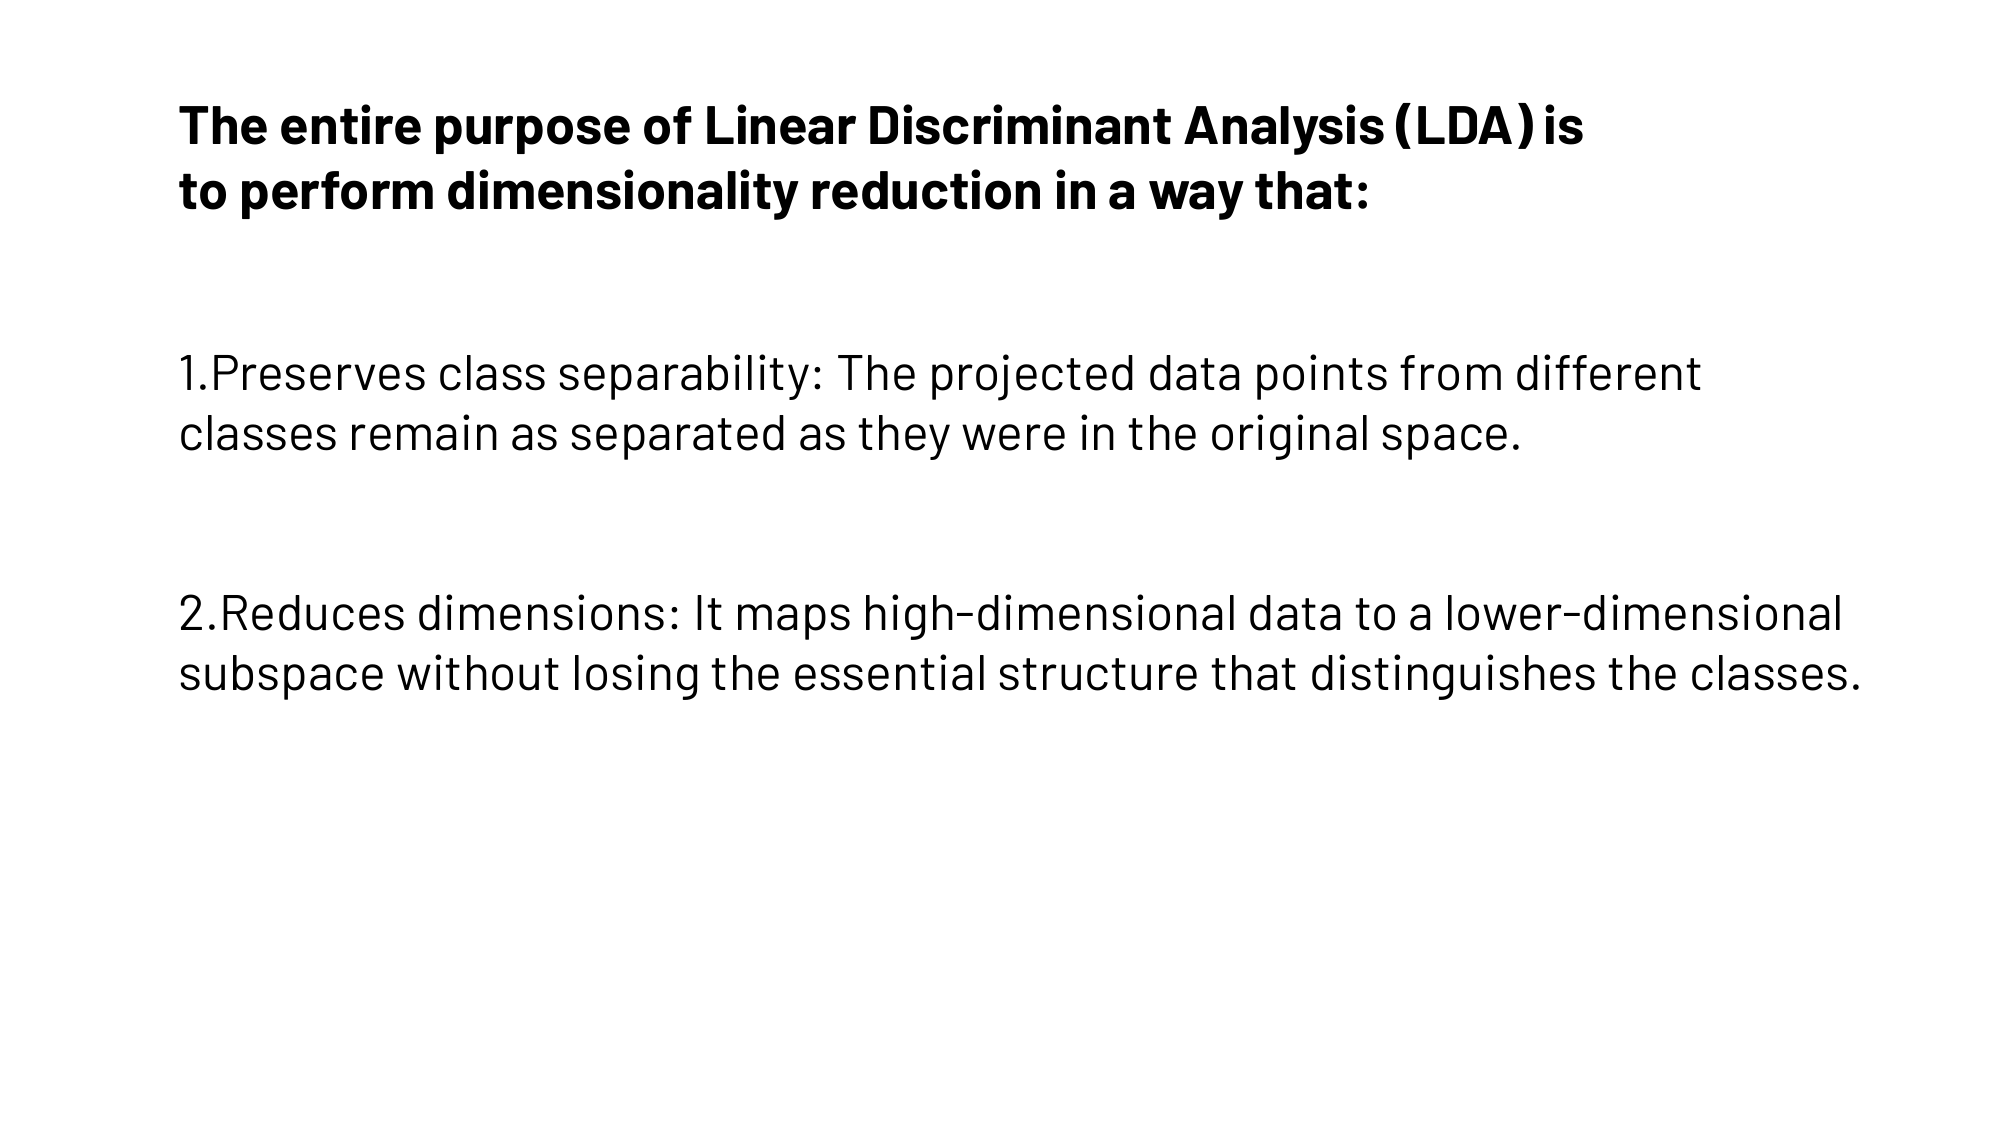

The entire purpose of Linear Discriminant Analysis (LDA) is
to perform dimensionality reduction in a way that:

Preserves class separability: The projected data points from different classes remain as separated as they were in the original space.

Reduces dimensions: It maps high-dimensional data to a lower-dimensional subspace without losing the essential structure that distinguishes the classes.